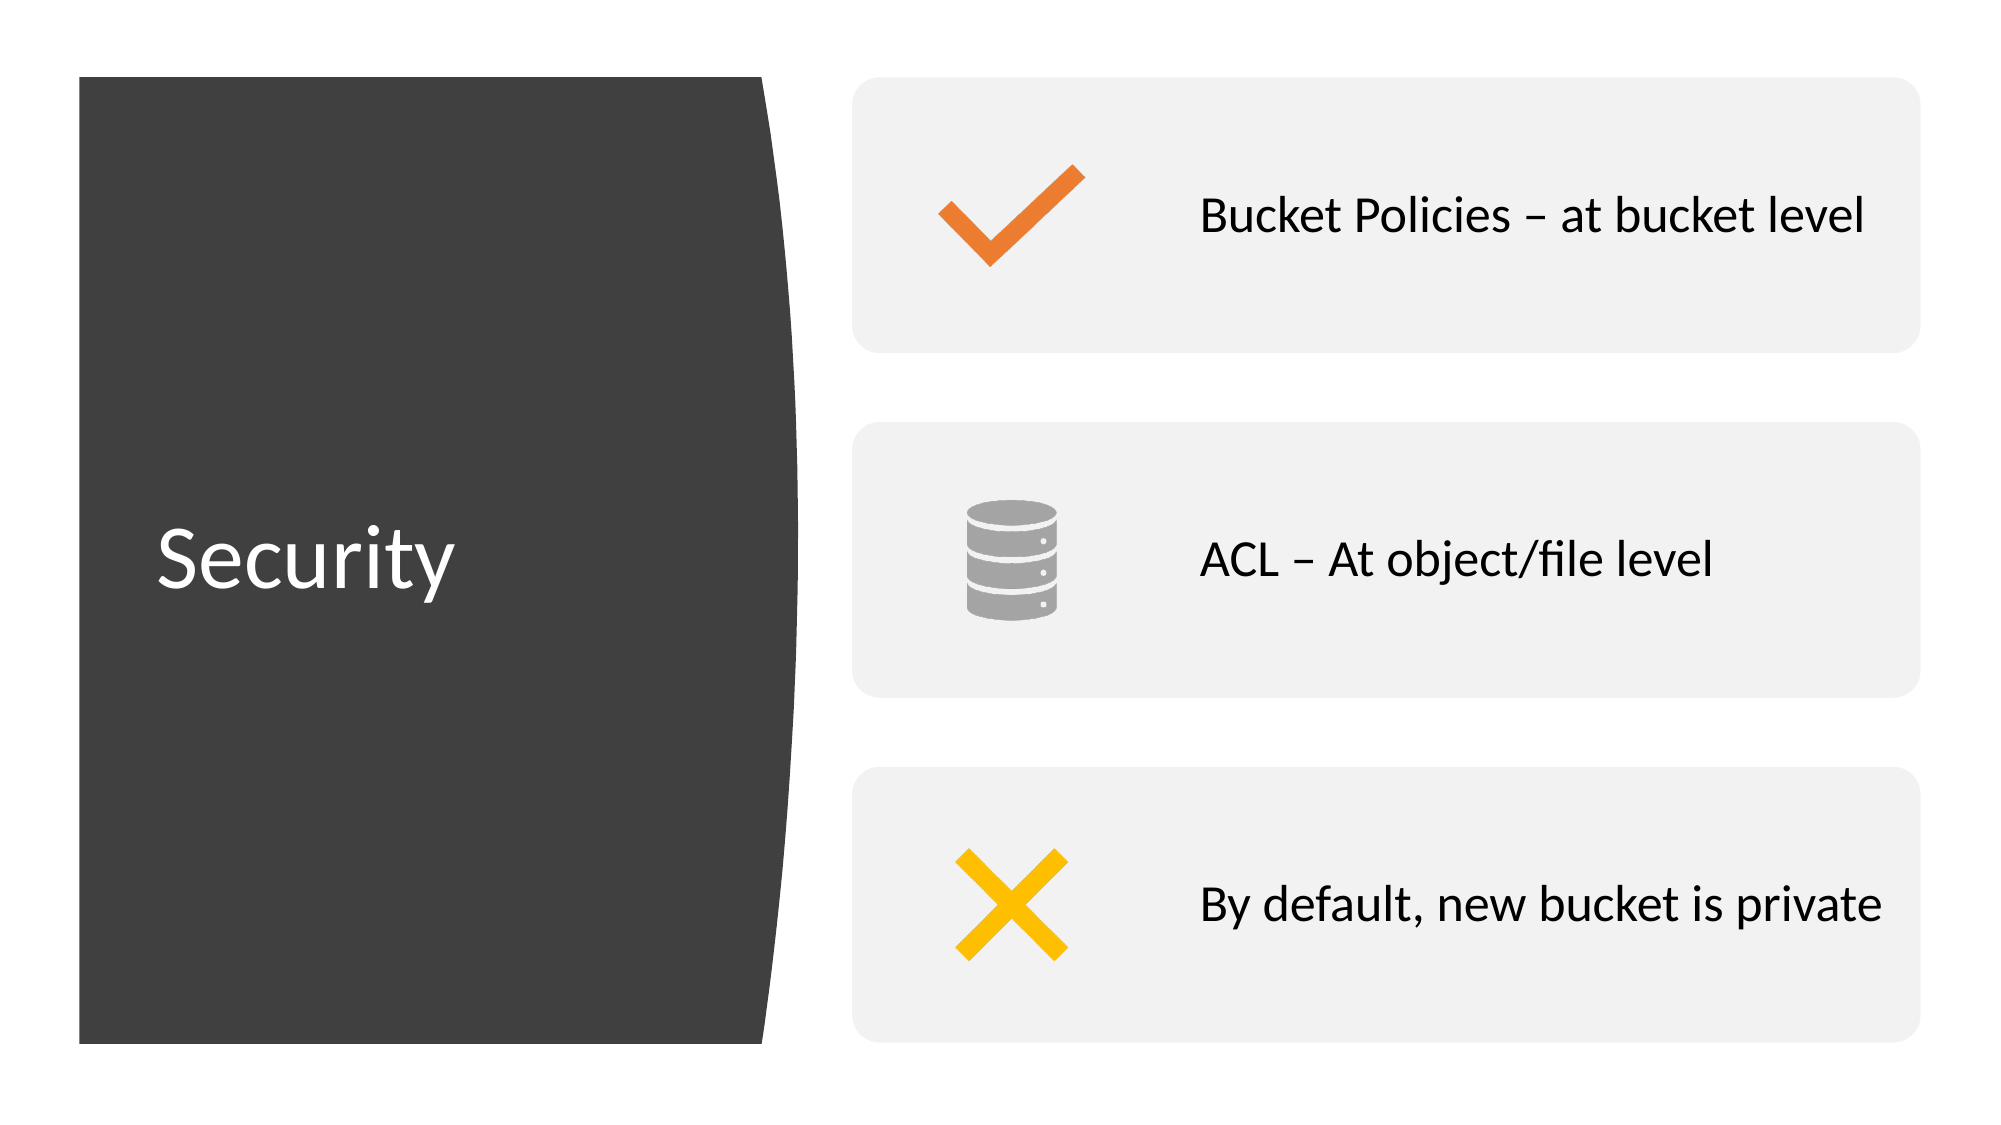

Bucket Policies – at bucket level
ACL – At object/file level
By default, new bucket is private

# Security